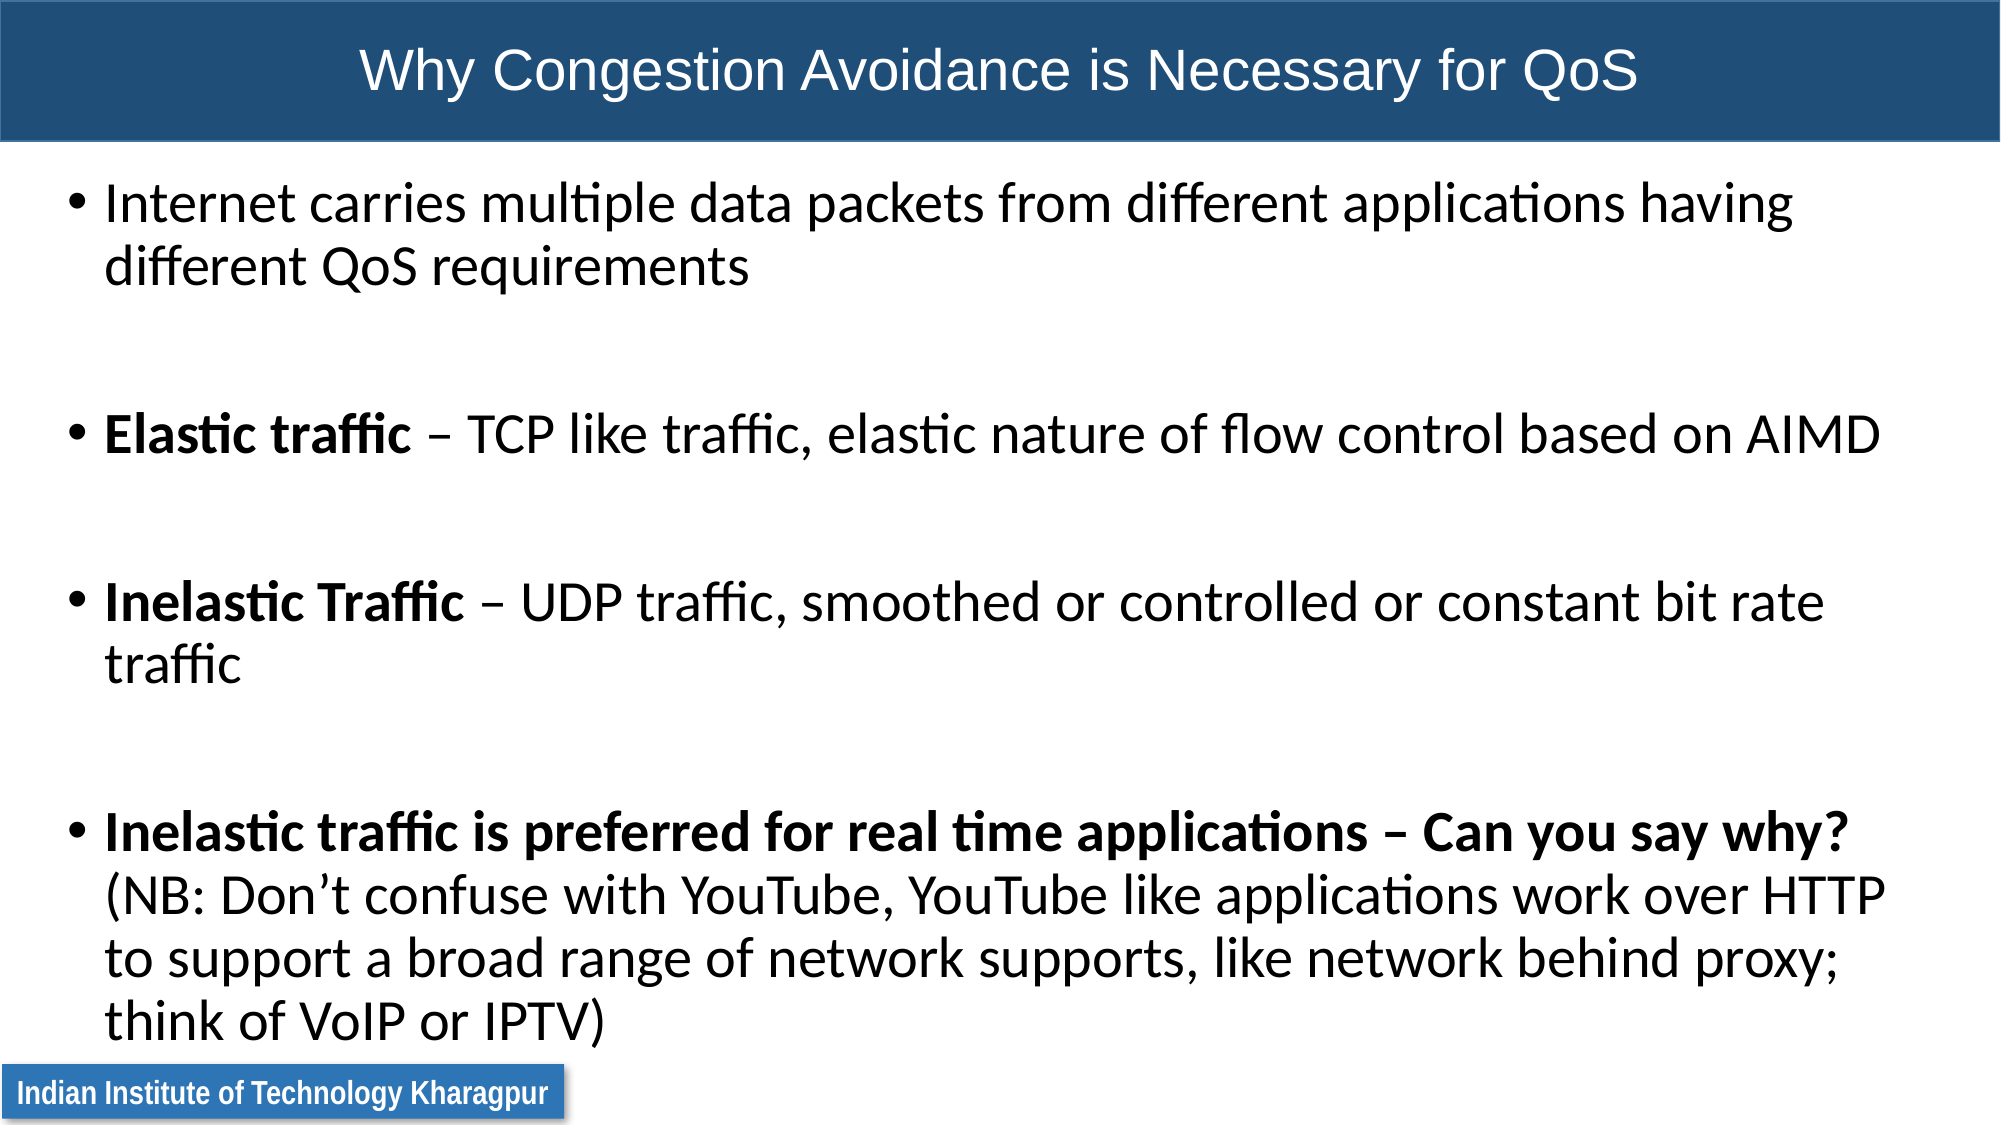

# Why Congestion Avoidance is Necessary for QoS
Internet carries multiple data packets from different applications having different QoS requirements

Elastic traffic – TCP like traffic, elastic nature of flow control based on AIMD

Inelastic Traffic – UDP traffic, smoothed or controlled or constant bit rate traffic

Inelastic traffic is preferred for real time applications – Can you say why? (NB: Don’t confuse with YouTube, YouTube like applications work over HTTP to support a broad range of network supports, like network behind proxy; think of VoIP or IPTV)